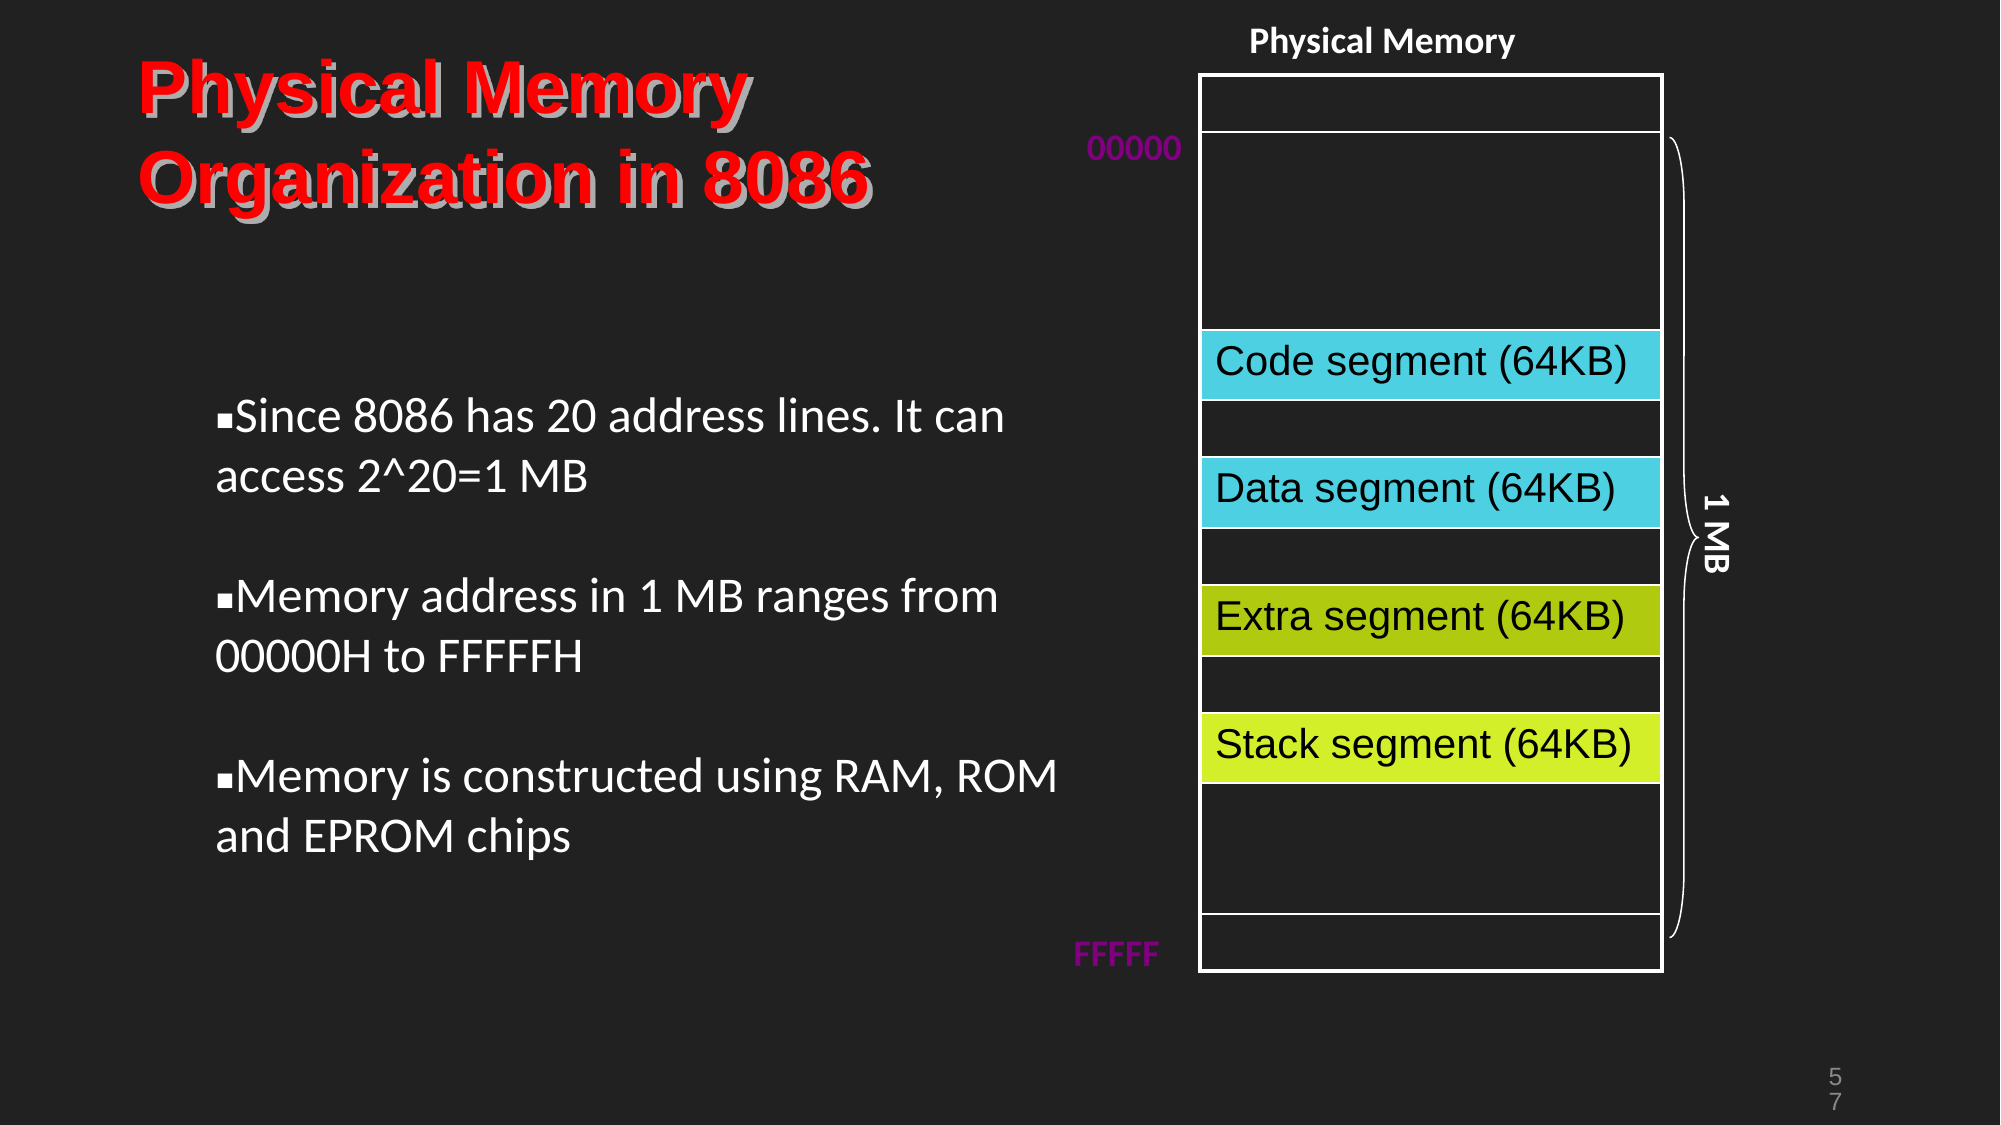

Physical Memory
# Physical Memory Organization in 8086
|  |
| --- |
|  |
| Code segment (64KB) |
|  |
| Data segment (64KB) |
|  |
| Extra segment (64KB) |
|  |
| Stack segment (64KB) |
|  |
|  |
00000

Since 8086 has 20 address lines. It can access 2^20=1 MB

Memory address in 1 MB ranges from 00000H to FFFFFH

Memory is constructed using RAM, ROM and EPROM chips
1 MB
FFFFF
57